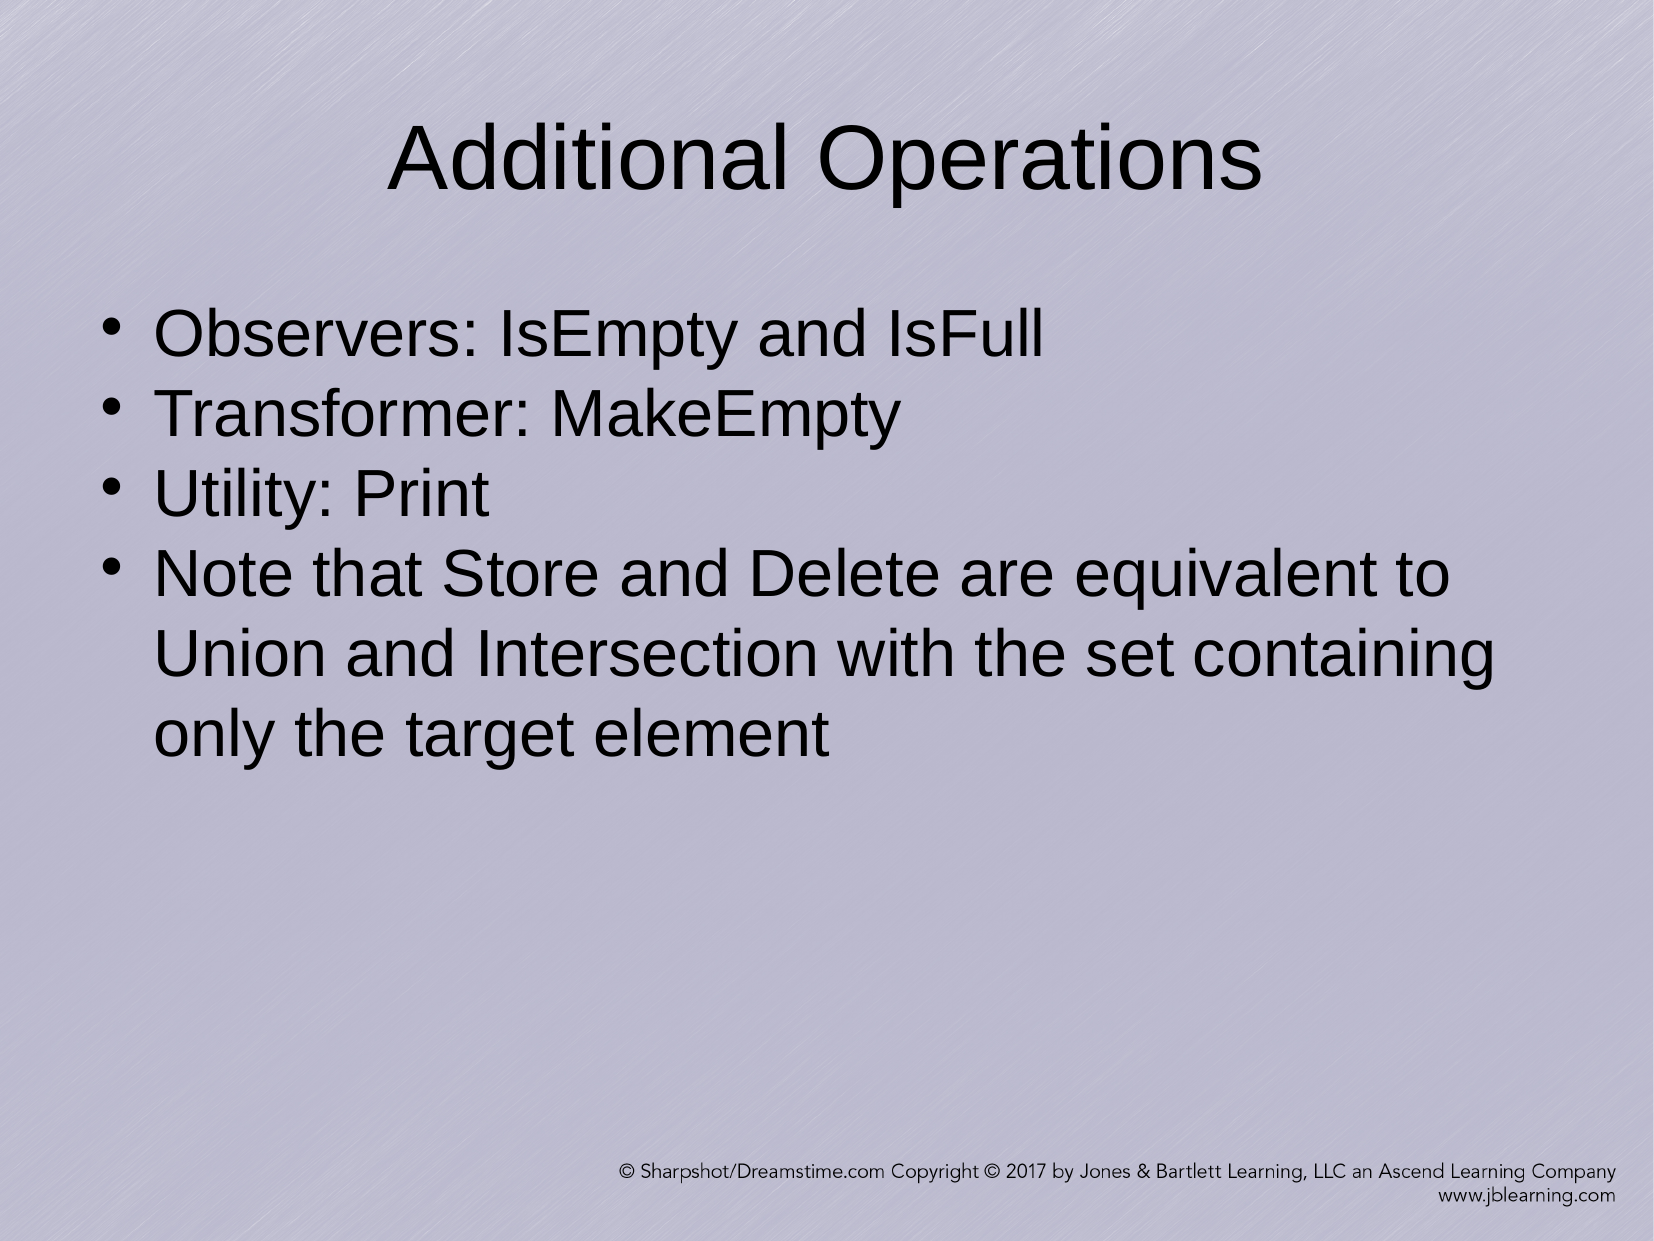

Additional Operations
Observers: IsEmpty and IsFull
Transformer: MakeEmpty
Utility: Print
Note that Store and Delete are equivalent to Union and Intersection with the set containing only the target element